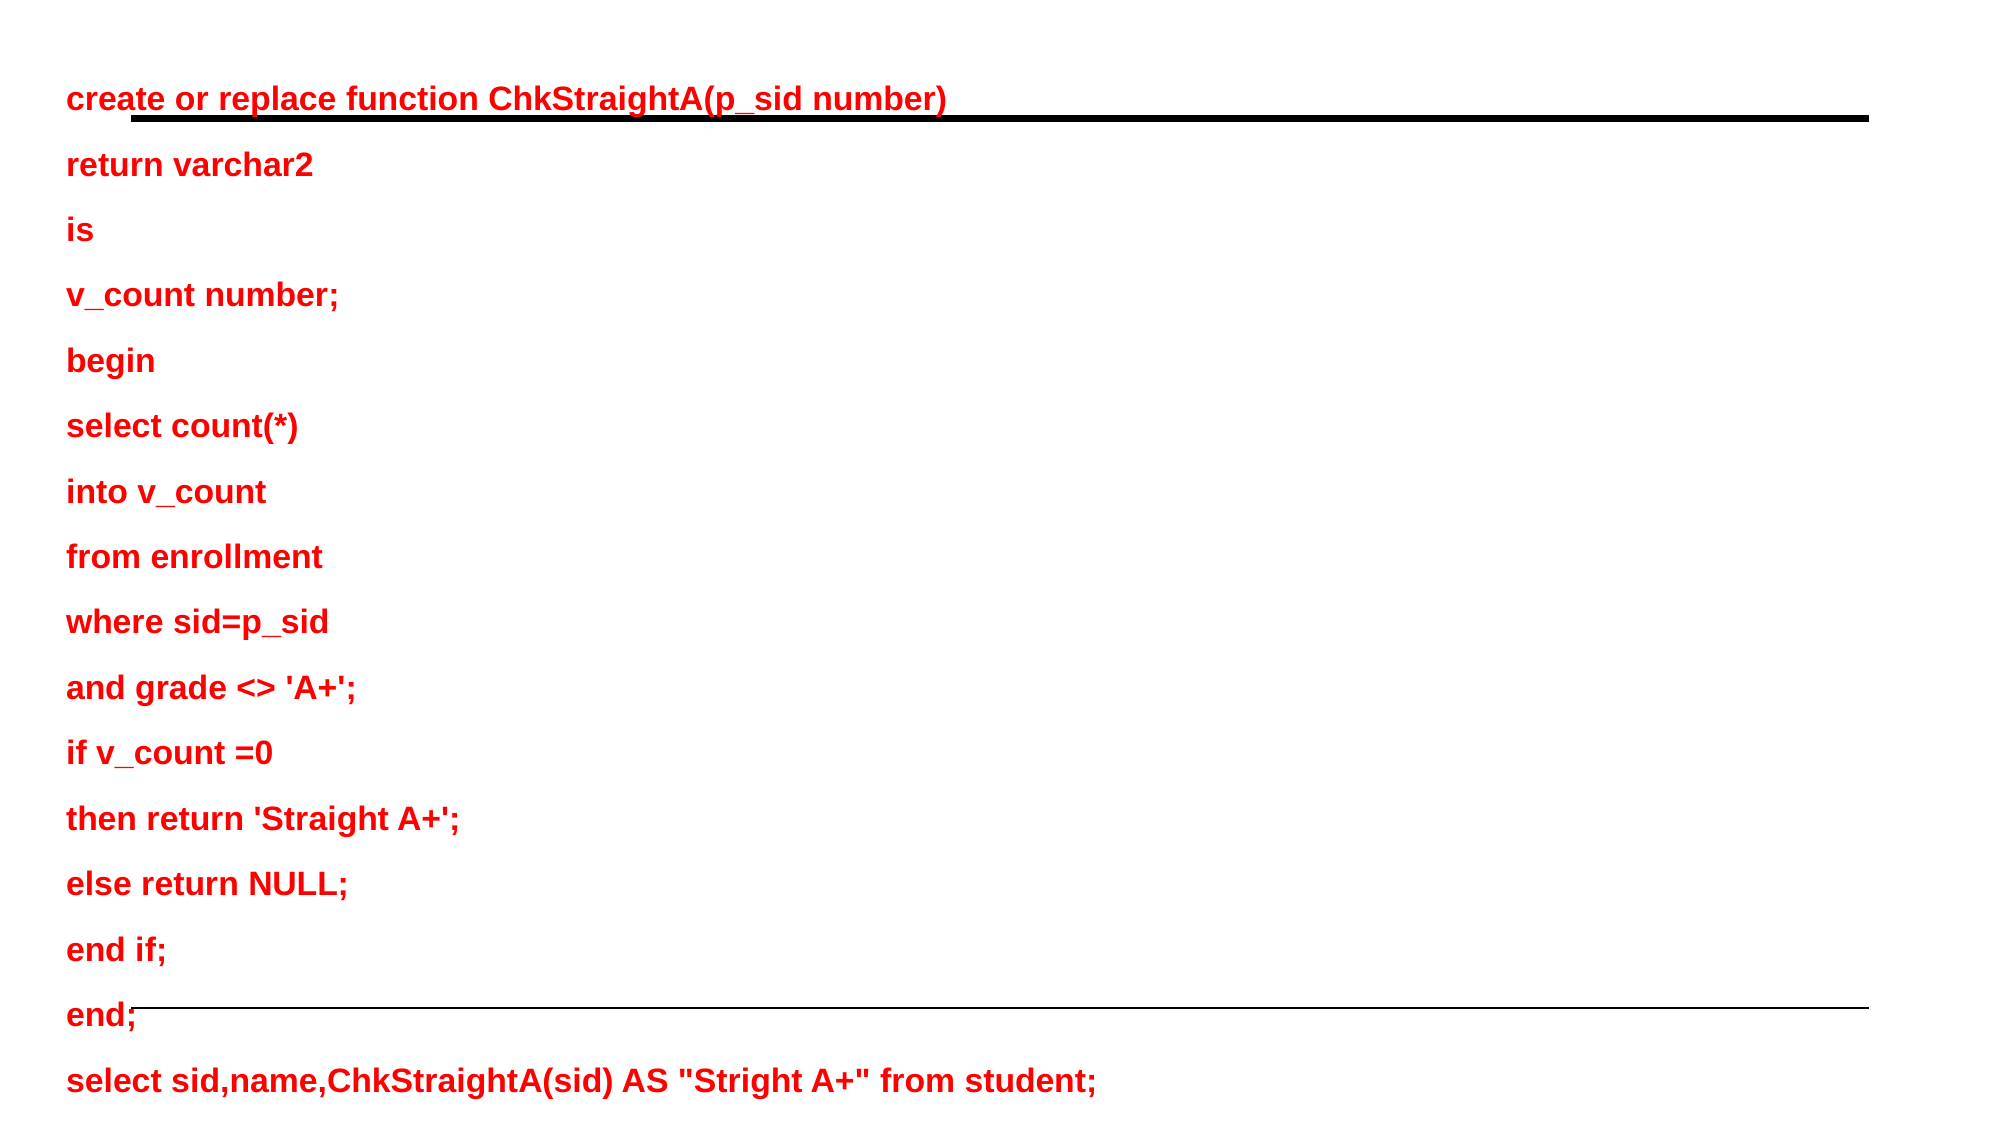

create or replace function ChkStraightA(p_sid number)
return varchar2
is
v_count number;
begin
select count(*)
into v_count
from enrollment
where sid=p_sid
and grade <> 'A+';
if v_count =0
then return 'Straight A+';
else return NULL;
end if;
end;
select sid,name,ChkStraightA(sid) AS "Stright A+" from student;